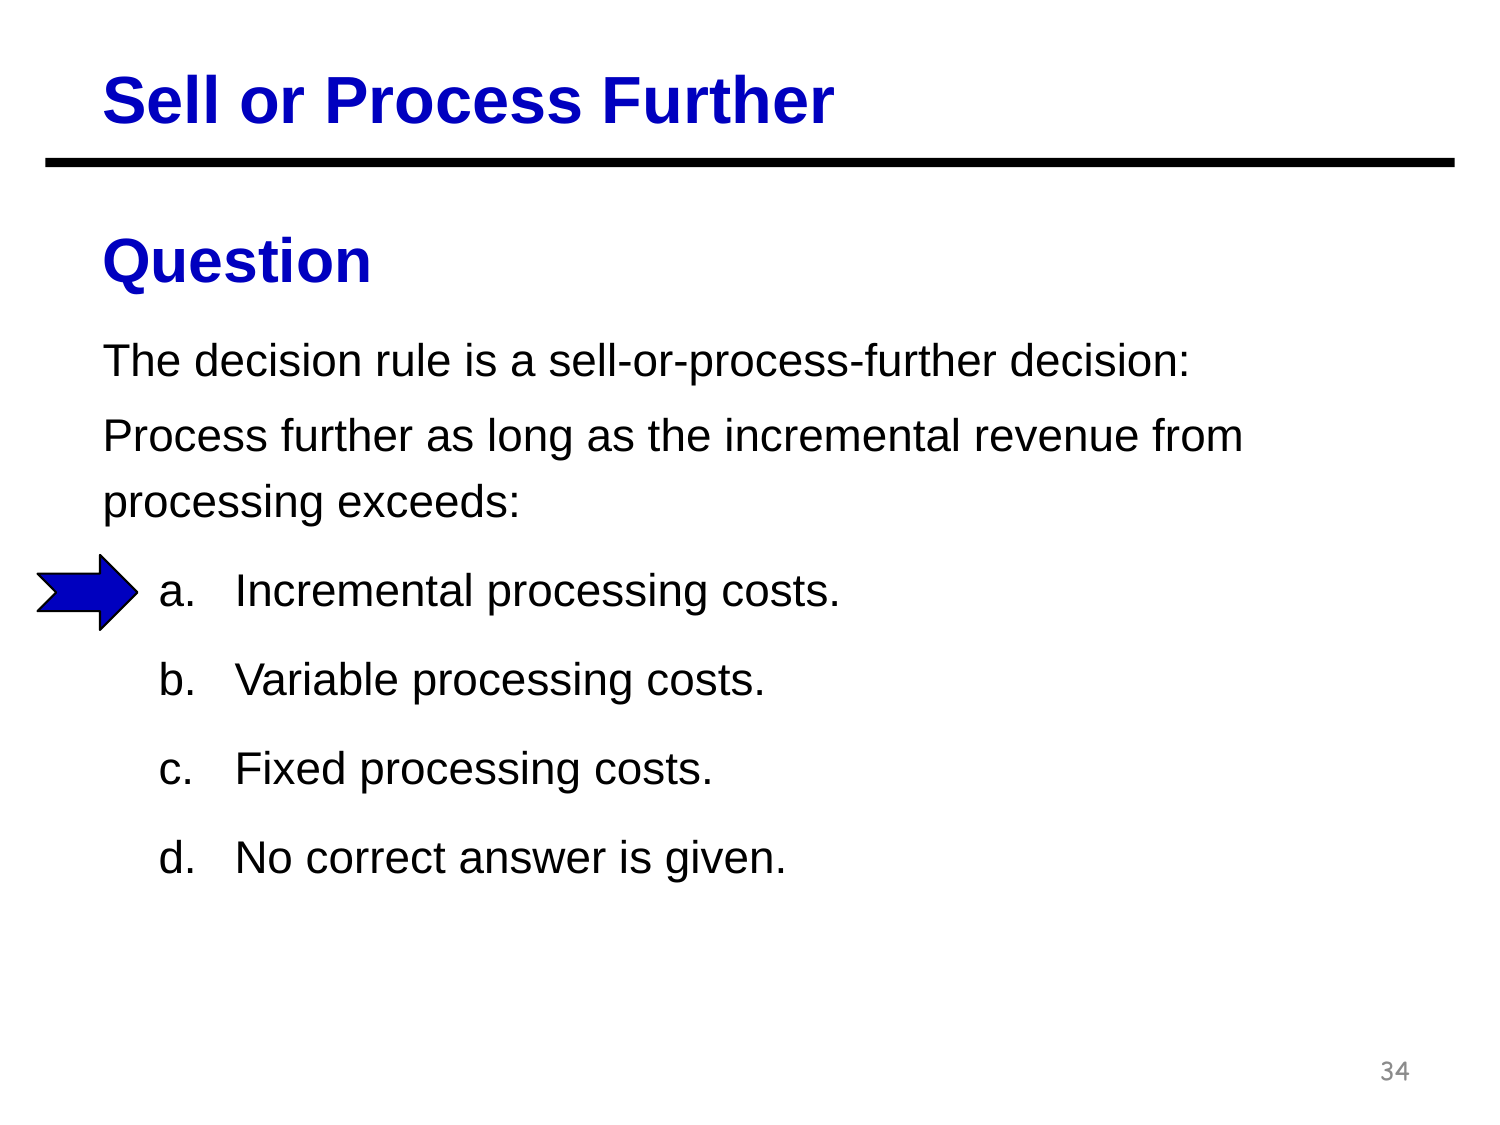

Sell or Process Further

Question
The decision rule is a sell-or-process-further decision:
Process further as long as the incremental revenue from processing exceeds:
a.	Incremental processing costs.
b. 	Variable processing costs.
c. 	Fixed processing costs.
d. 	No correct answer is given.

34